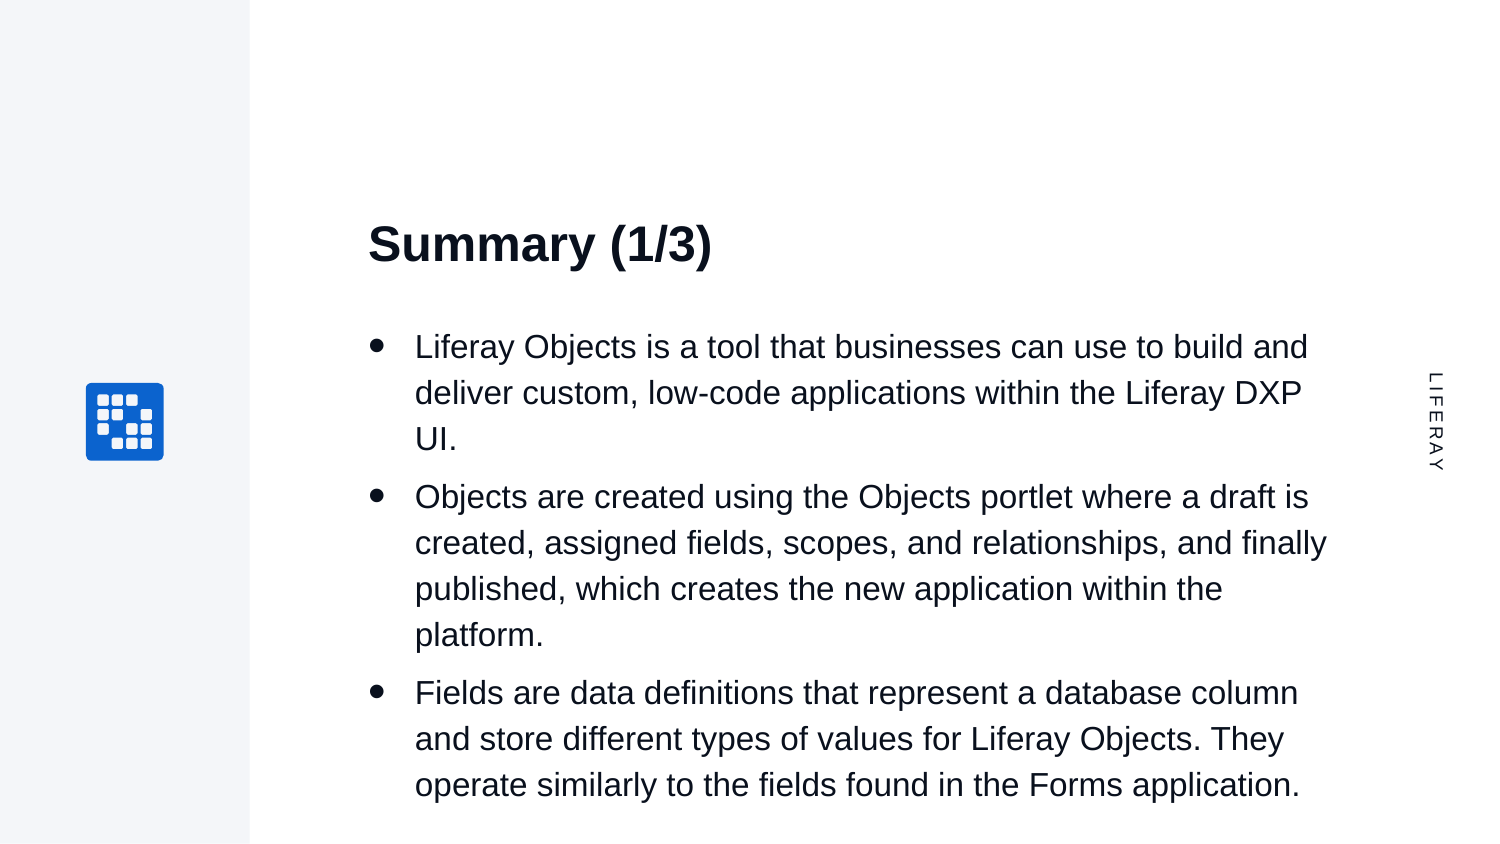

# Summary (1/3)
Liferay Objects is a tool that businesses can use to build and deliver custom, low-code applications within the Liferay DXP UI.
Objects are created using the Objects portlet where a draft is created, assigned fields, scopes, and relationships, and finally published, which creates the new application within the platform.
Fields are data definitions that represent a database column and store different types of values for Liferay Objects. They operate similarly to the fields found in the Forms application.